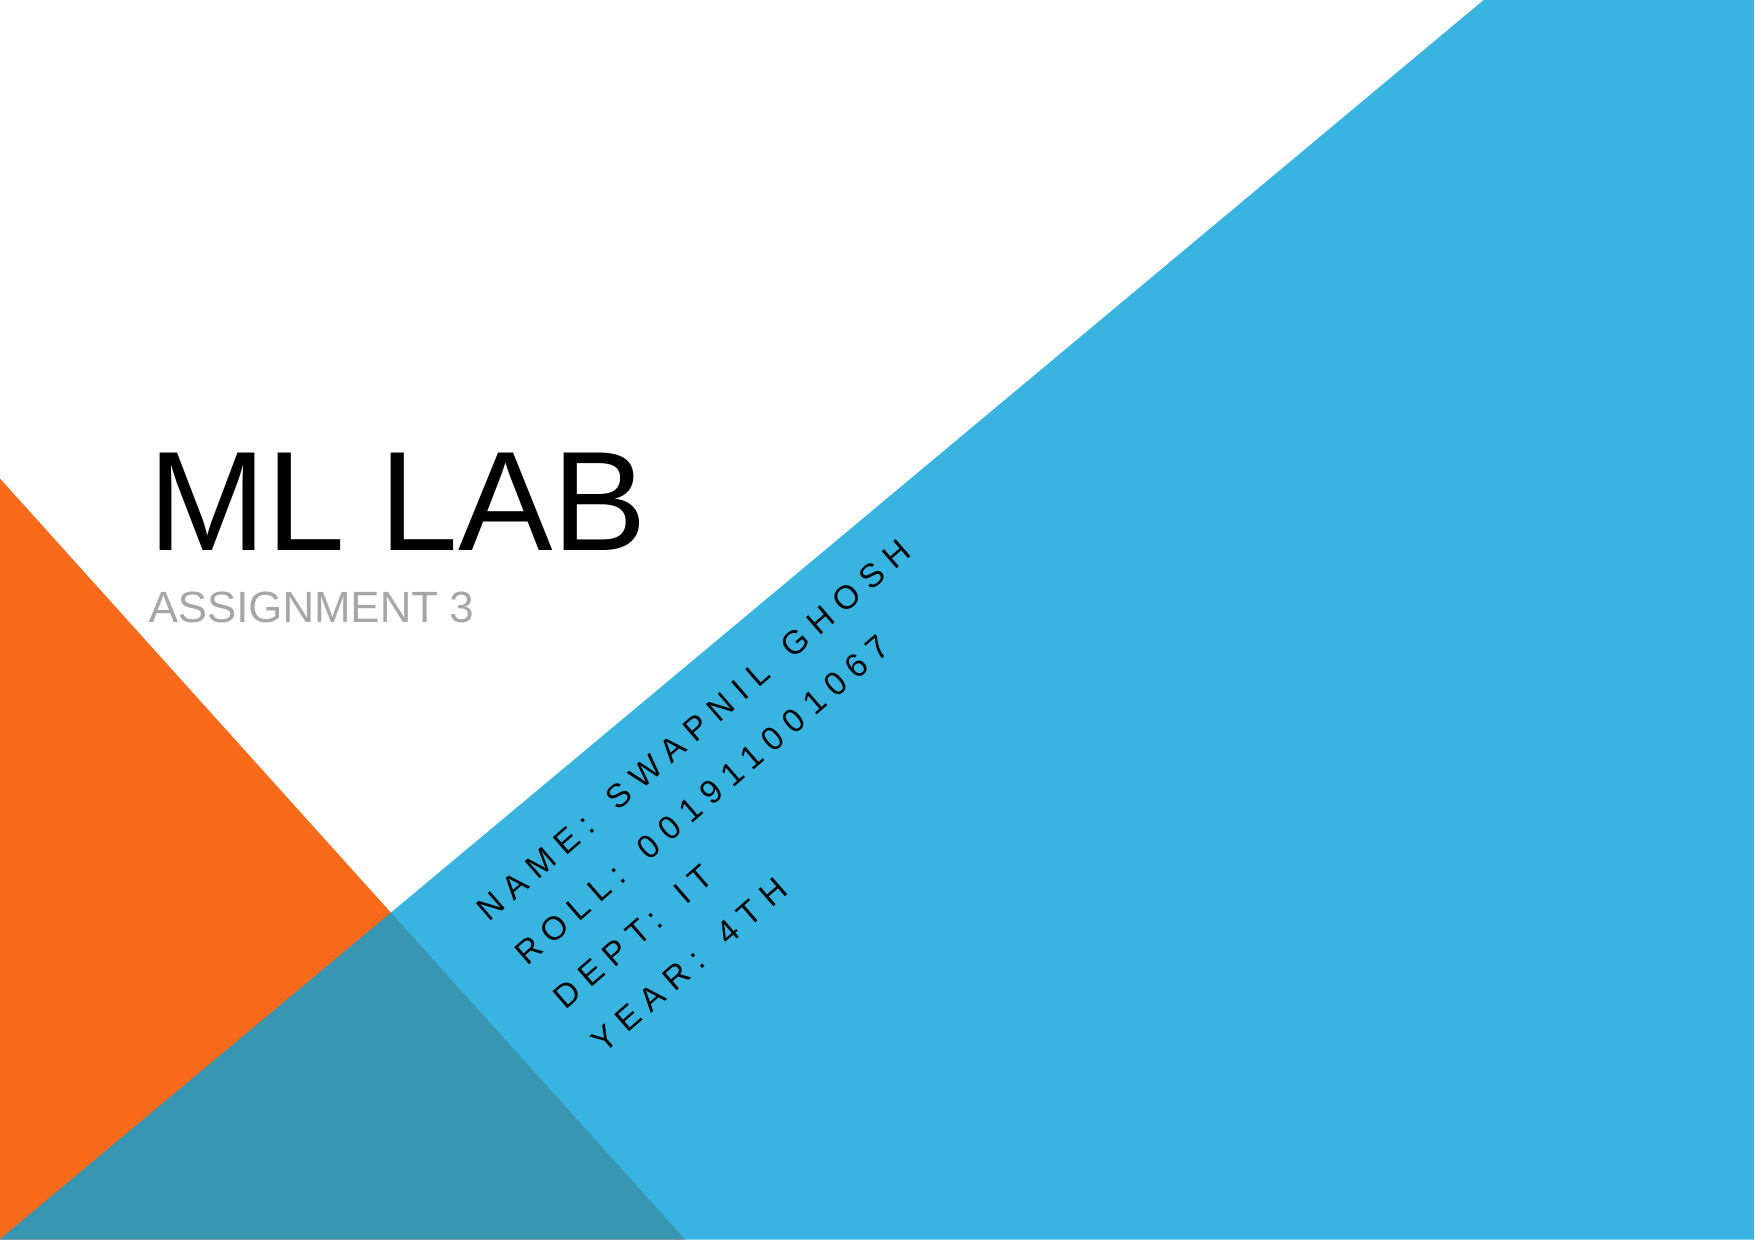

# ML LAB Assignment 3
Name: Swapnil Ghosh
Roll: 001911001067
DEPT: IT
Year: 4th